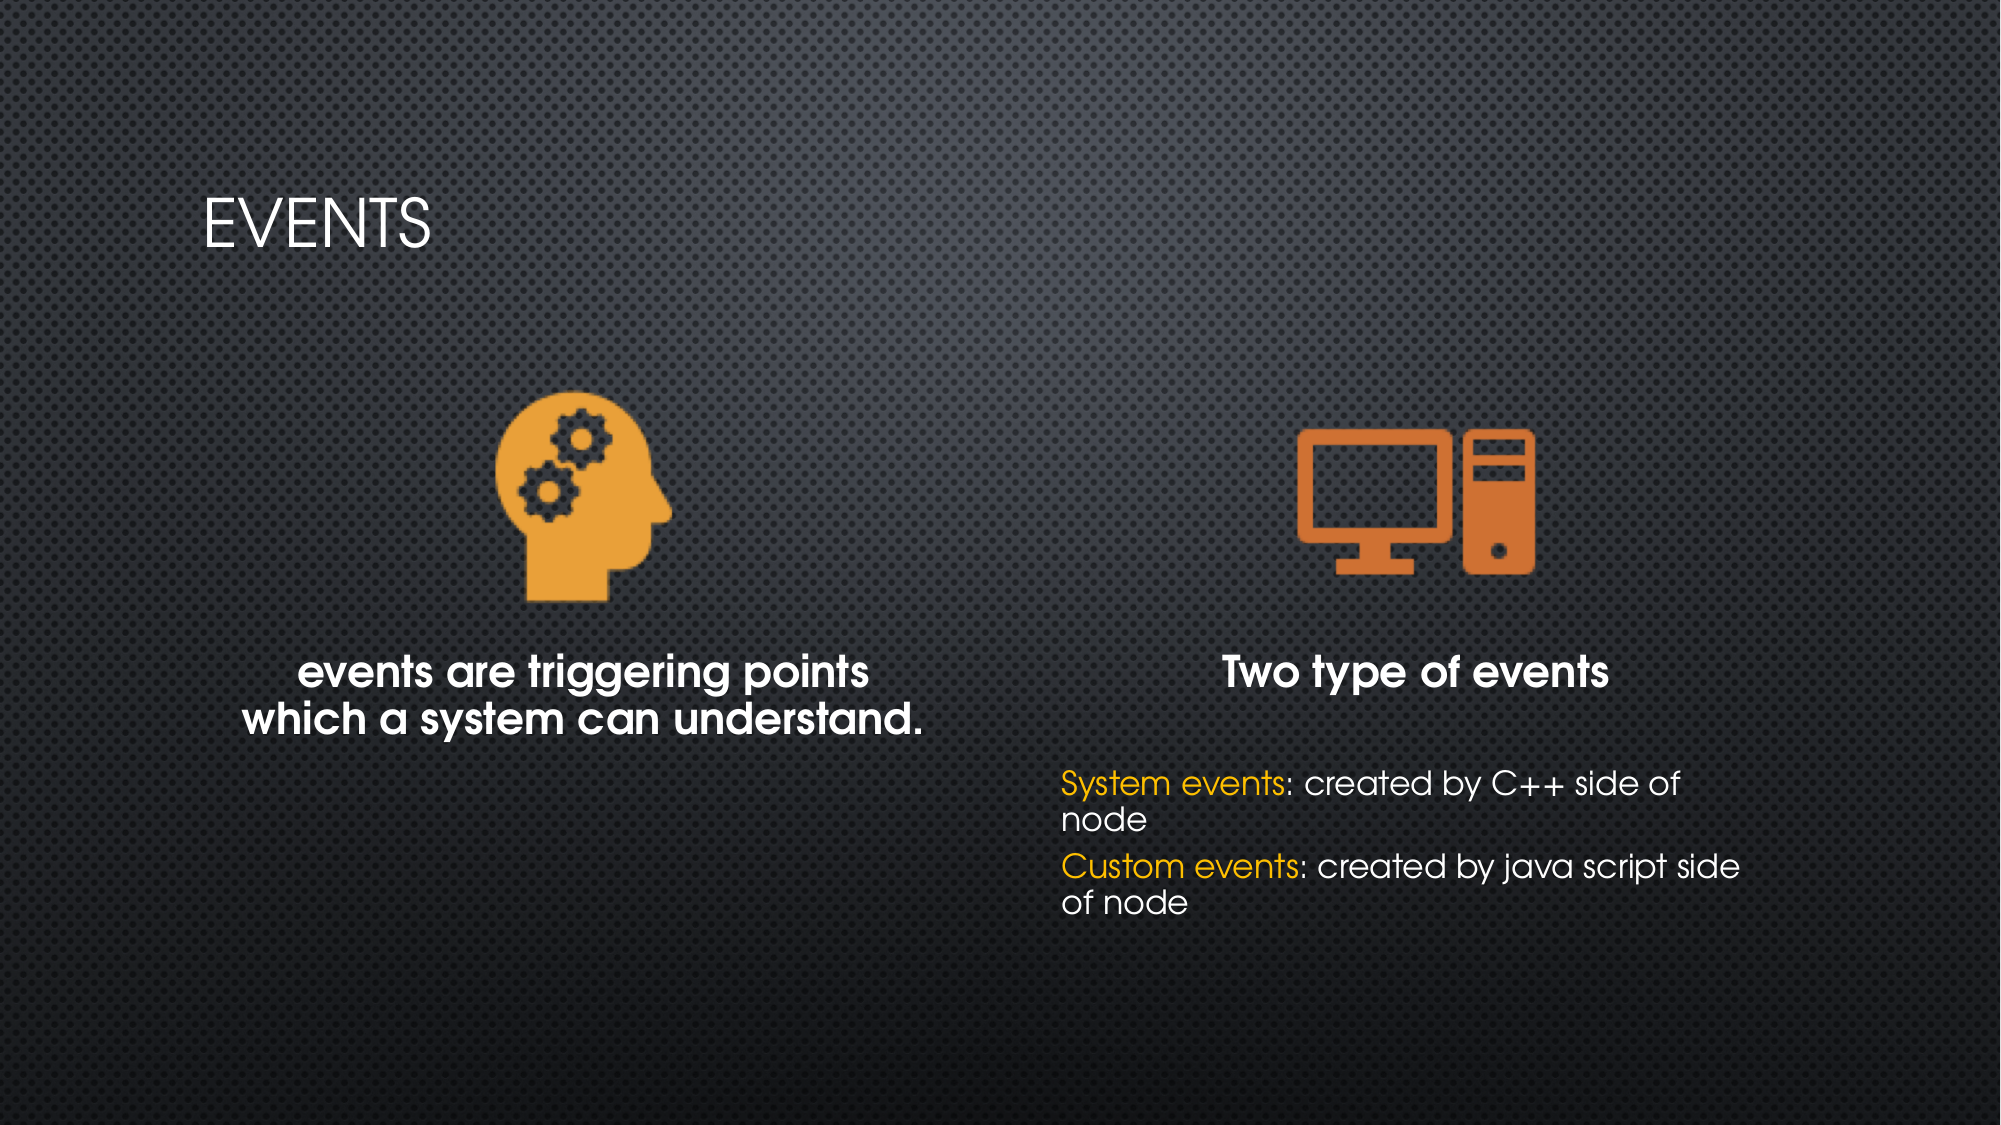

# Events
events are triggering points which a system can understand.
Two type of events
System events: created by C++ side of node
Custom events: created by java script side of node